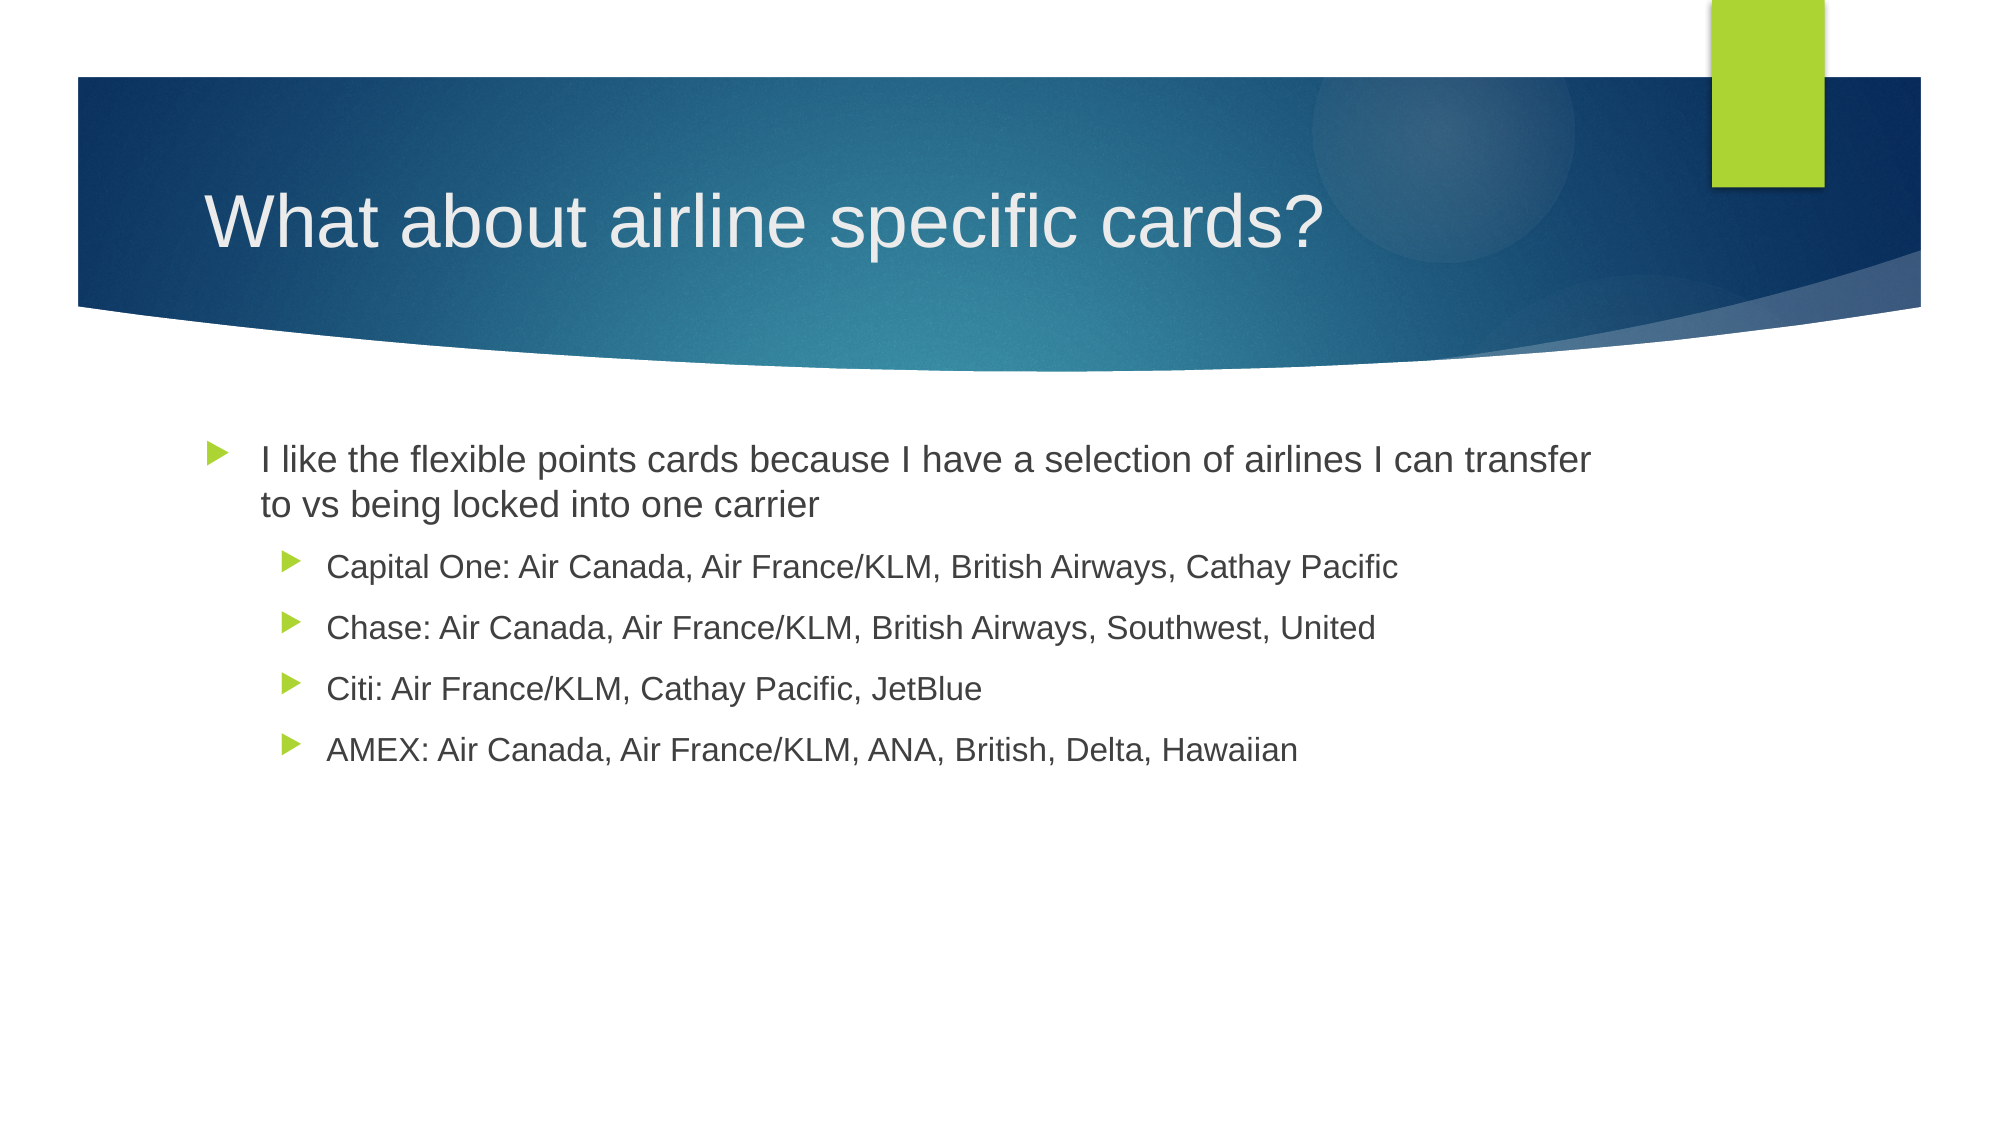

# What about airline specific cards?
I like the flexible points cards because I have a selection of airlines I can transfer to vs being locked into one carrier
Capital One: Air Canada, Air France/KLM, British Airways, Cathay Pacific
Chase: Air Canada, Air France/KLM, British Airways, Southwest, United
Citi: Air France/KLM, Cathay Pacific, JetBlue
AMEX: Air Canada, Air France/KLM, ANA, British, Delta, Hawaiian